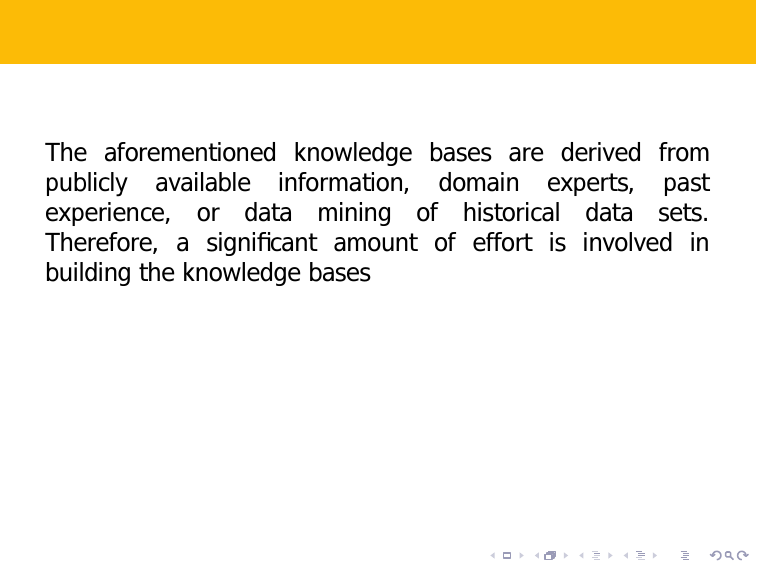

#
The aforementioned knowledge bases are derived from publicly available information, domain experts, past experience, or data mining of historical data sets. Therefore, a significant amount of effort is involved in building the knowledge bases